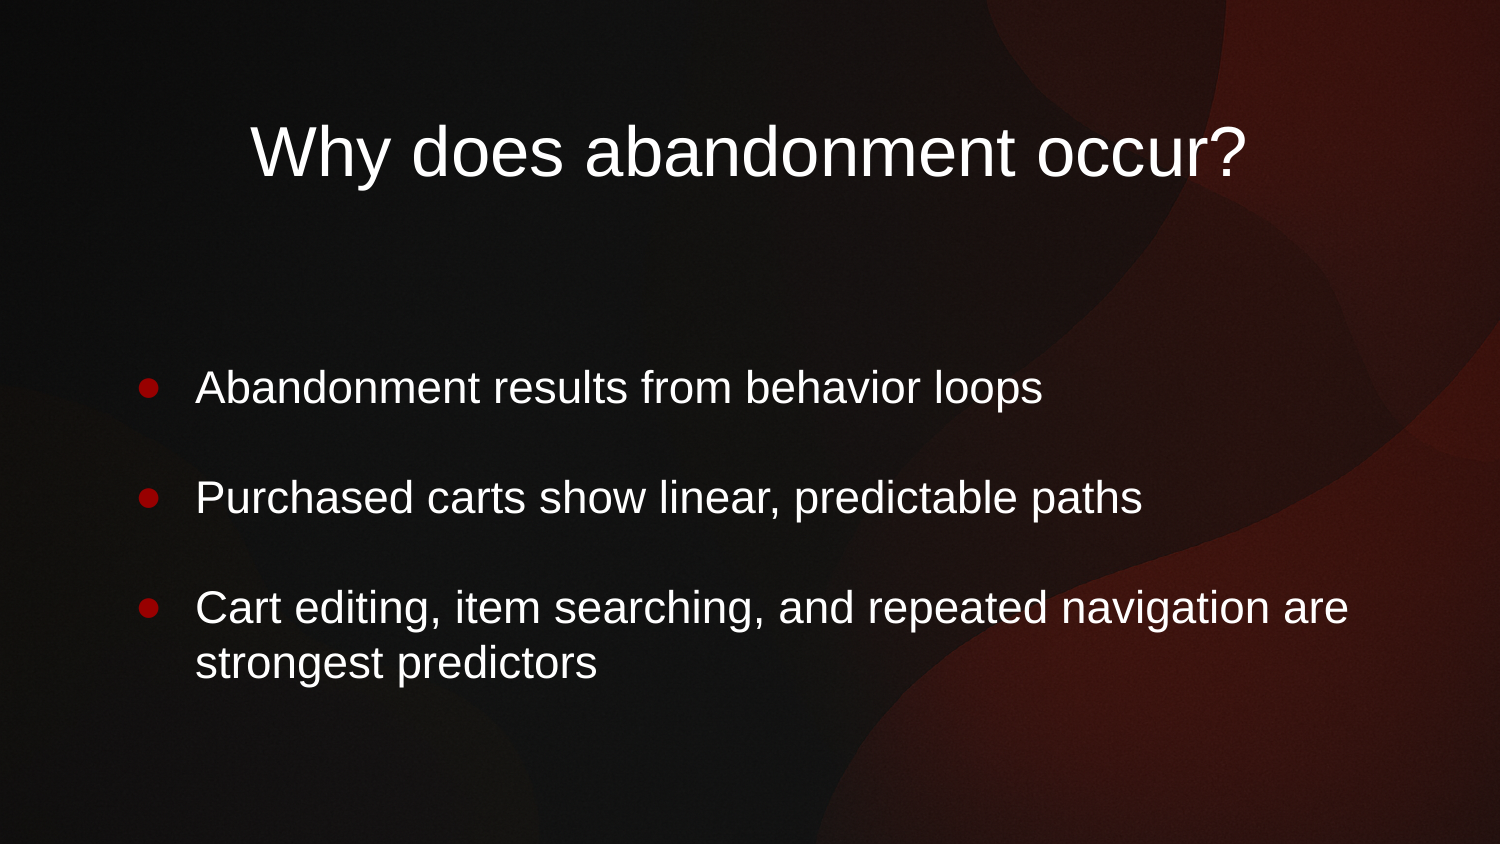

# Why does abandonment occur?

Abandonment results from behavior loops

Purchased carts show linear, predictable paths

Cart editing, item searching, and repeated navigation are strongest predictors